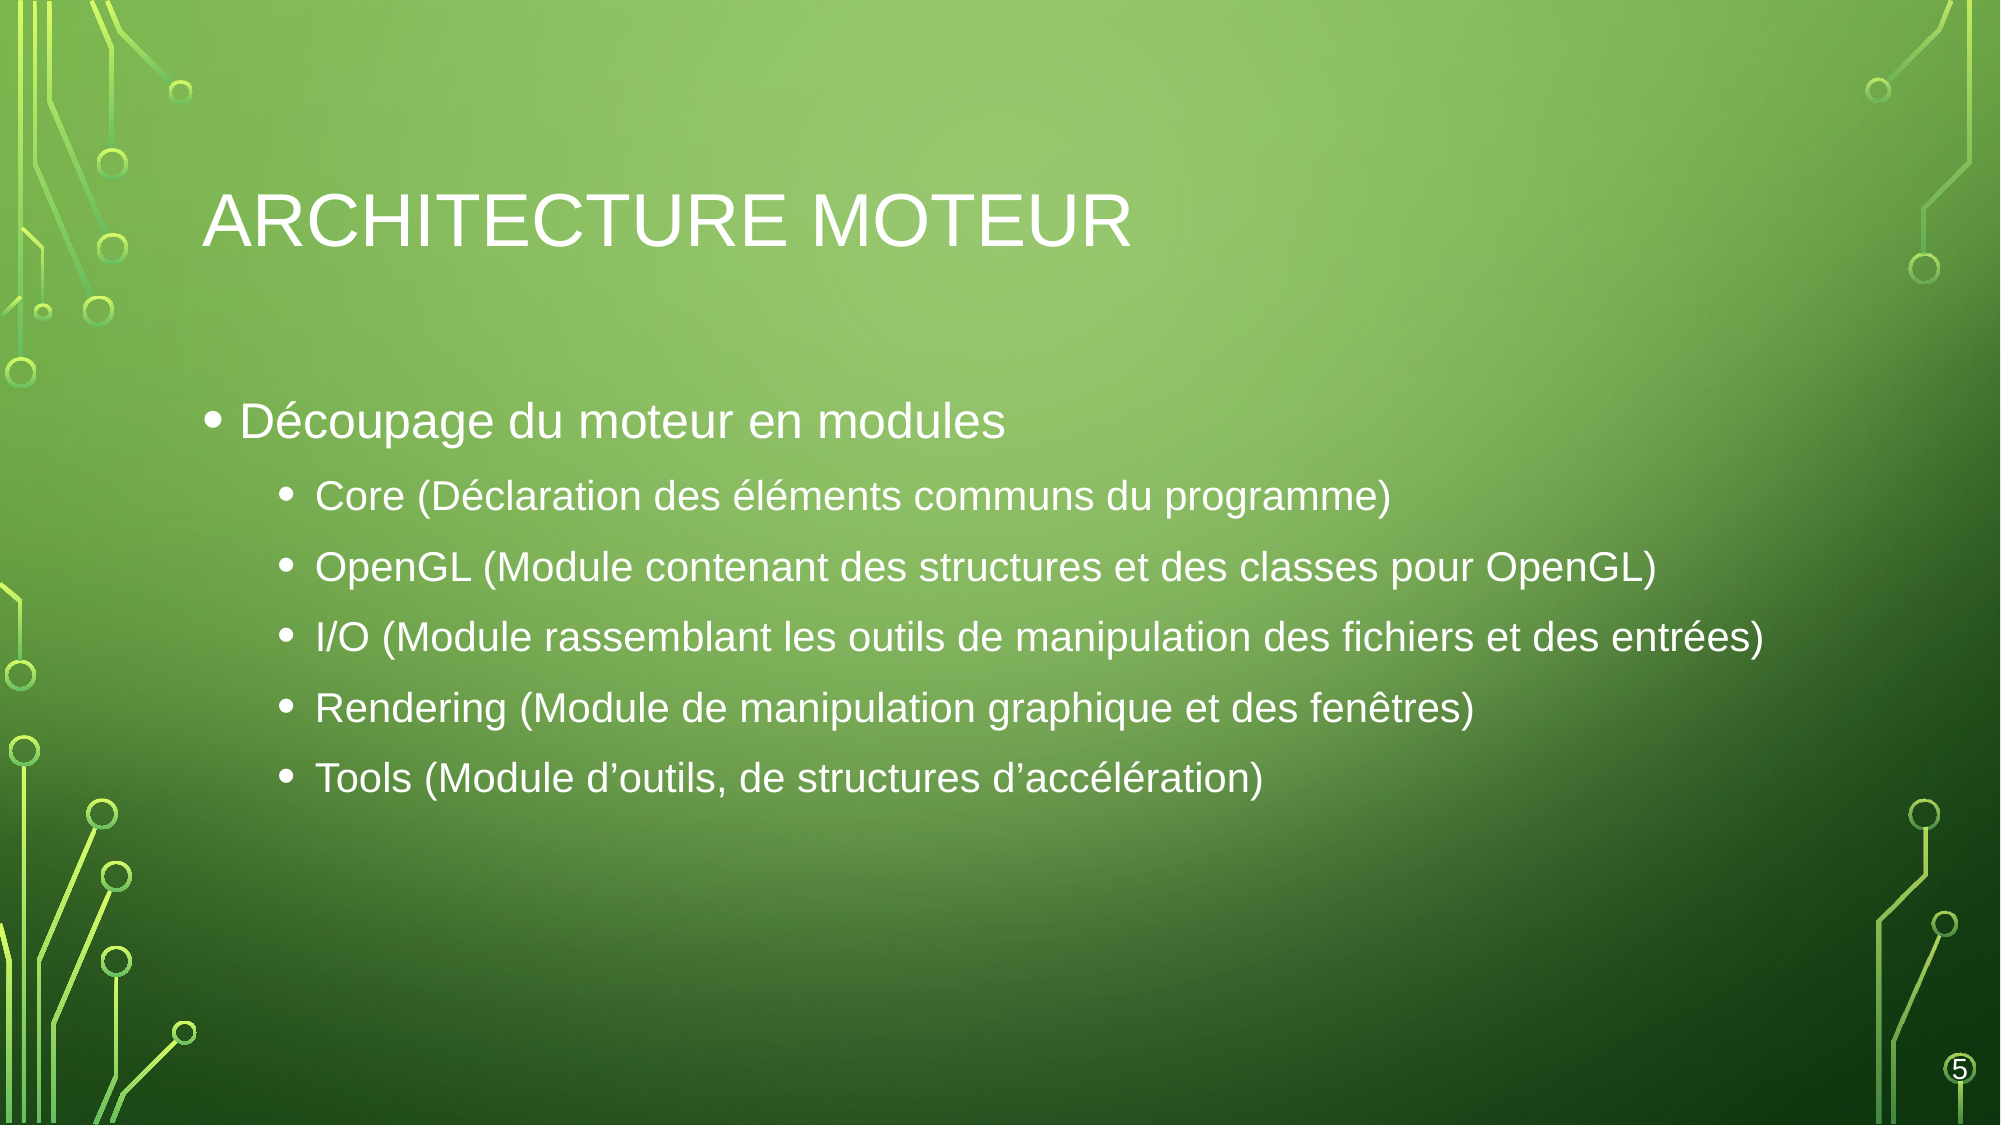

# Architecture moteuR
Découpage du moteur en modules
Core (Déclaration des éléments communs du programme)
OpenGL (Module contenant des structures et des classes pour OpenGL)
I/O (Module rassemblant les outils de manipulation des fichiers et des entrées)
Rendering (Module de manipulation graphique et des fenêtres)
Tools (Module d’outils, de structures d’accélération)
5